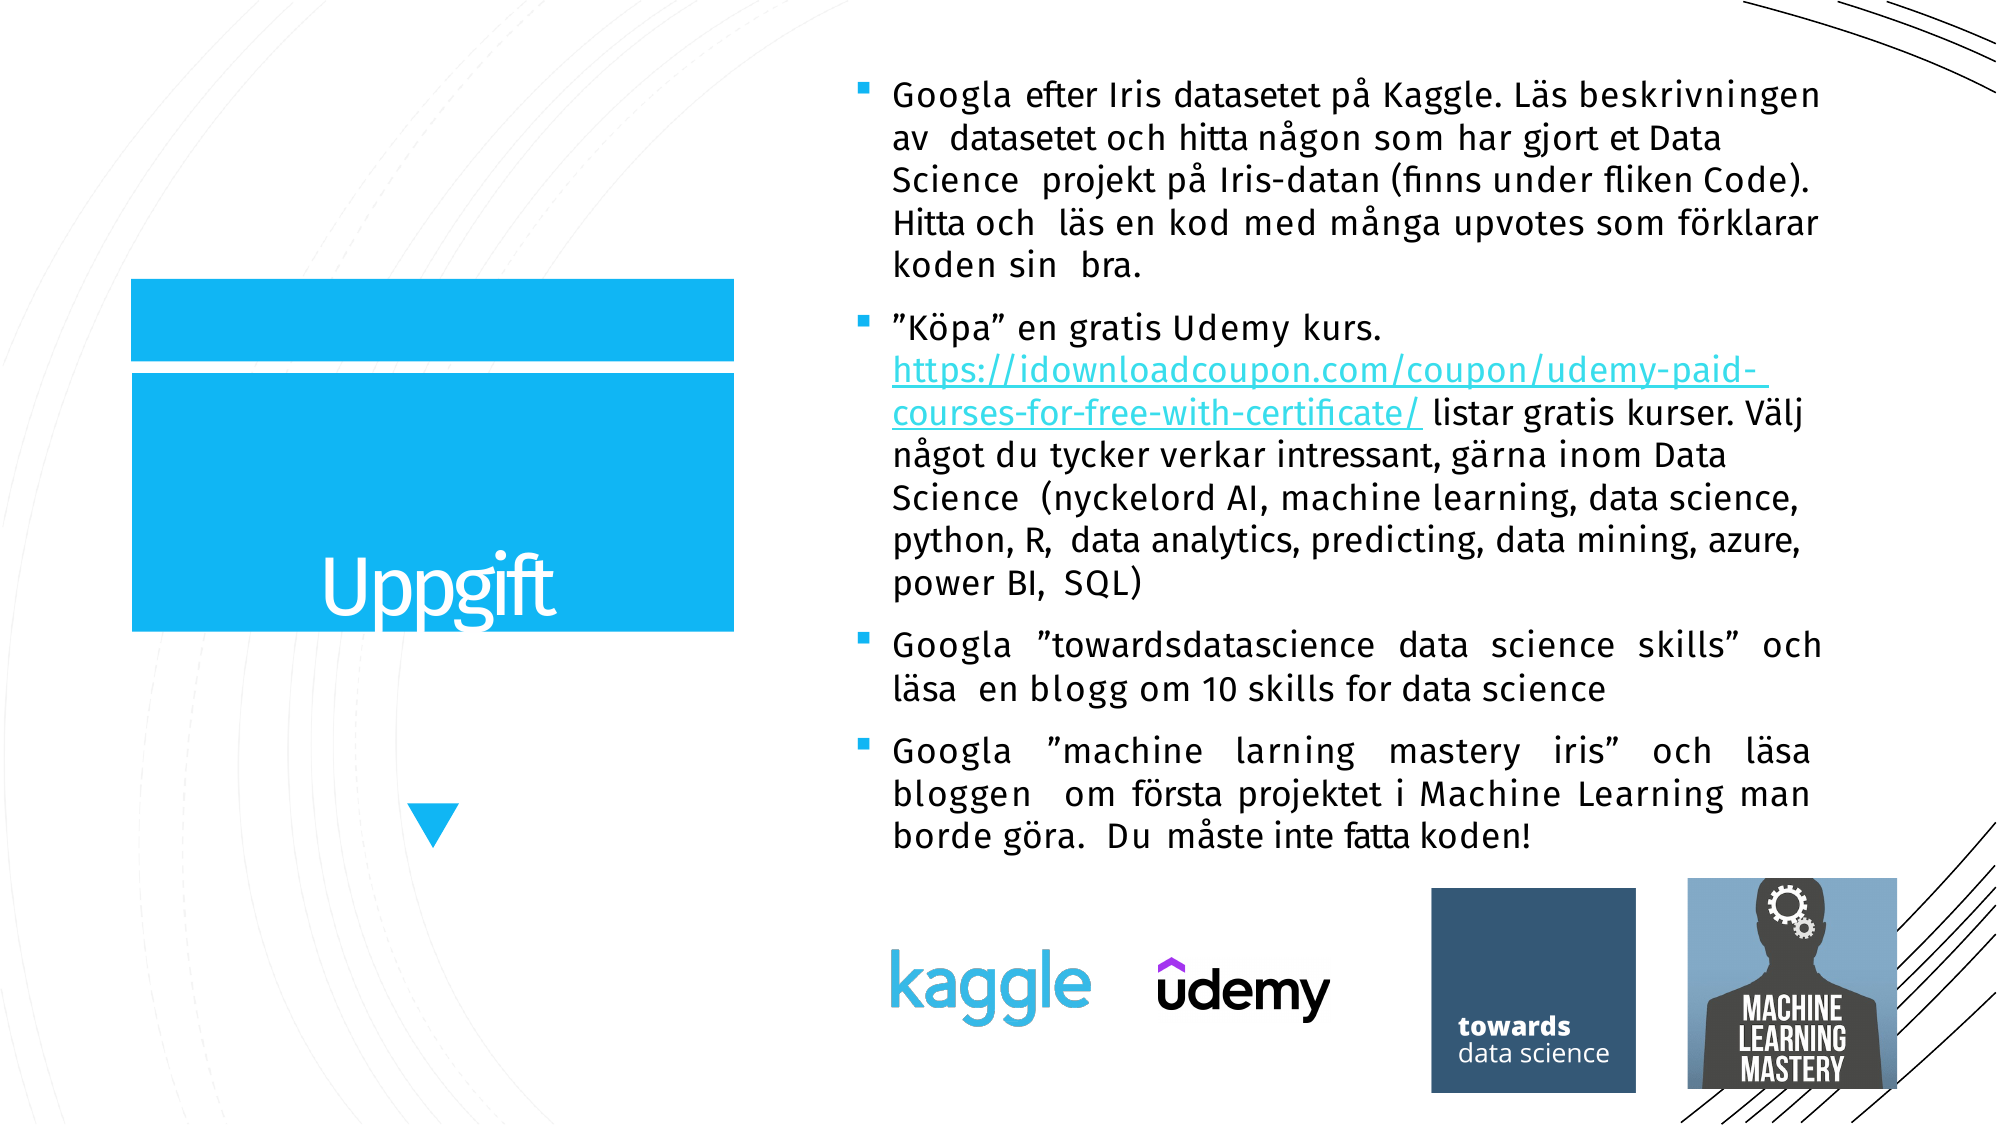

Googla efter Iris datasetet på Kaggle. Läs beskrivningen av  datasetet och hitta någon som har gjort et Data Science  projekt på Iris-datan (finns under fliken Code). Hitta och  läs en kod med många upvotes som förklarar koden sin  bra.
”Köpa” en gratis Udemy kurs.  https://idownloadcoupon.com/coupon/udemy-paid-  courses-for-free-with-certificate/ listar gratis kurser. Välj  något du tycker verkar intressant, gärna inom Data Science  (nyckelord AI, machine learning, data science, python, R,  data analytics, predicting, data mining, azure, power BI,  SQL)
Googla ”towardsdatascience data science skills” och läsa  en blogg om 10 skills for data science
Googla ”machine larning mastery iris” och läsa bloggen  om första projektet i Machine Learning man borde göra.  Du måste inte fatta koden!

Uppgift